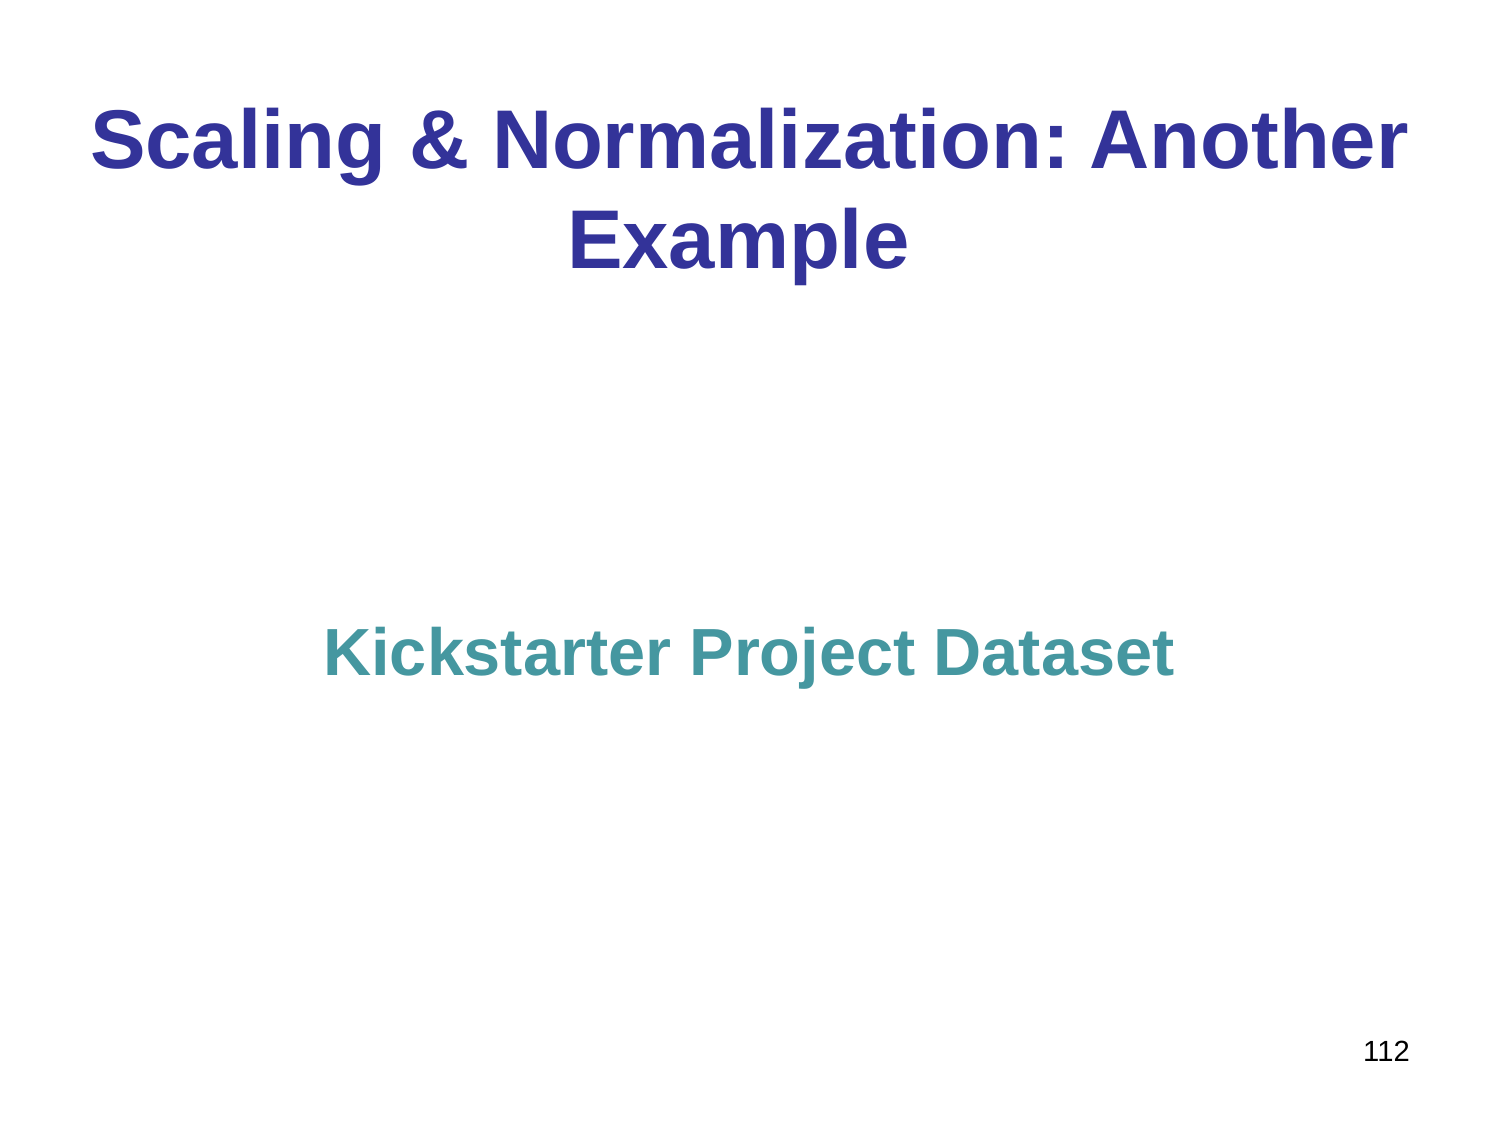

# Scaling & Normalization: Another Example

Kickstarter Project Dataset
112